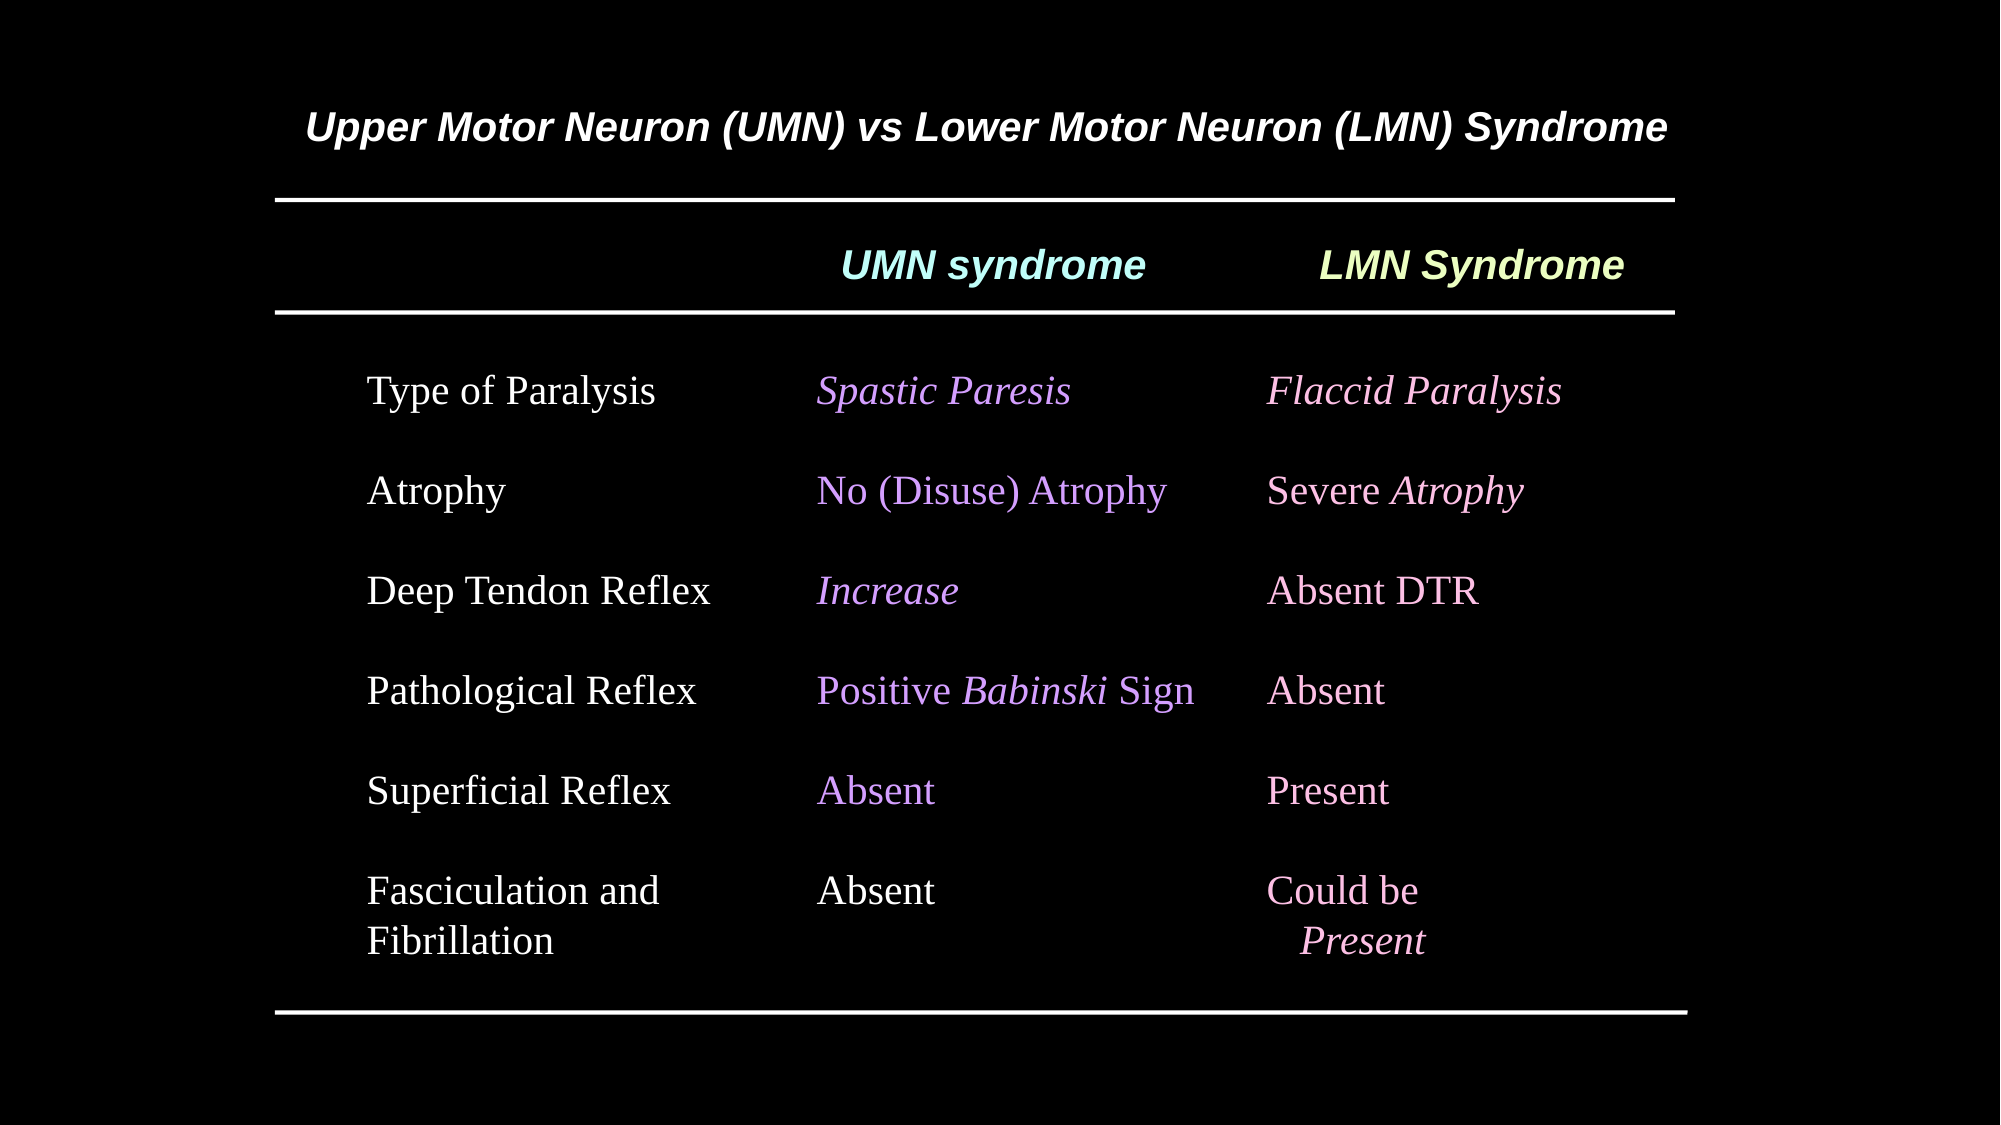

Upper Motor Neuron (UMN) vs Lower Motor Neuron (LMN) Syndrome

UMN syndrome               LMN Syndrome

Type of Paralysis     	Spastic Paresis         	Flaccid Paralysis

Atrophy                    	No (Disuse) Atrophy 	Severe Atrophy

Deep Tendon Reflex      	Increase                   	Absent DTR

Pathological Reflex 	Positive Babinski Sign   	Absent

Superficial Reflex   	Absent                     	Present

Fasciculation and     	Absent                        	Could be
Fibrillation                                                                       Present